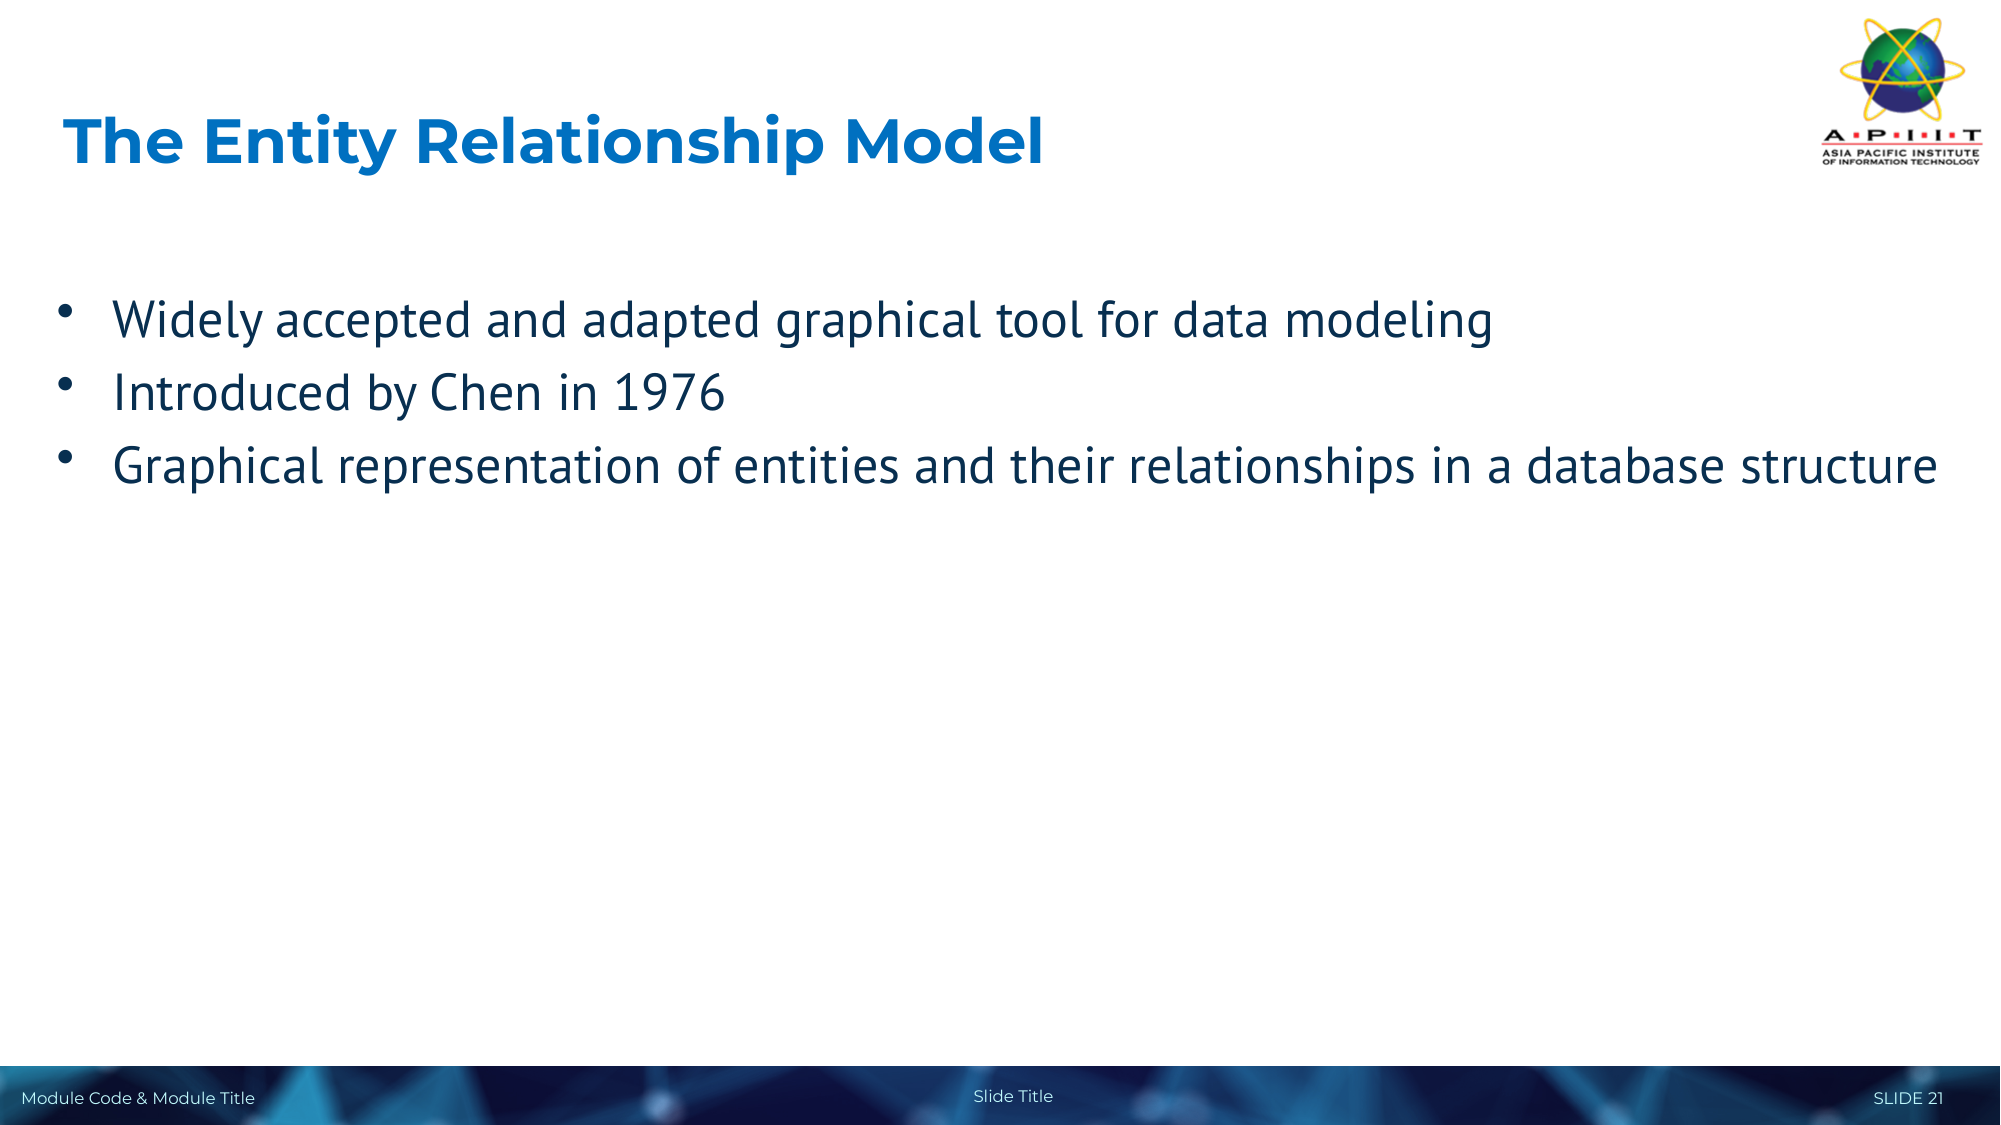

# The Entity Relationship Model
Widely accepted and adapted graphical tool for data modeling
Introduced by Chen in 1976
Graphical representation of entities and their relationships in a database structure